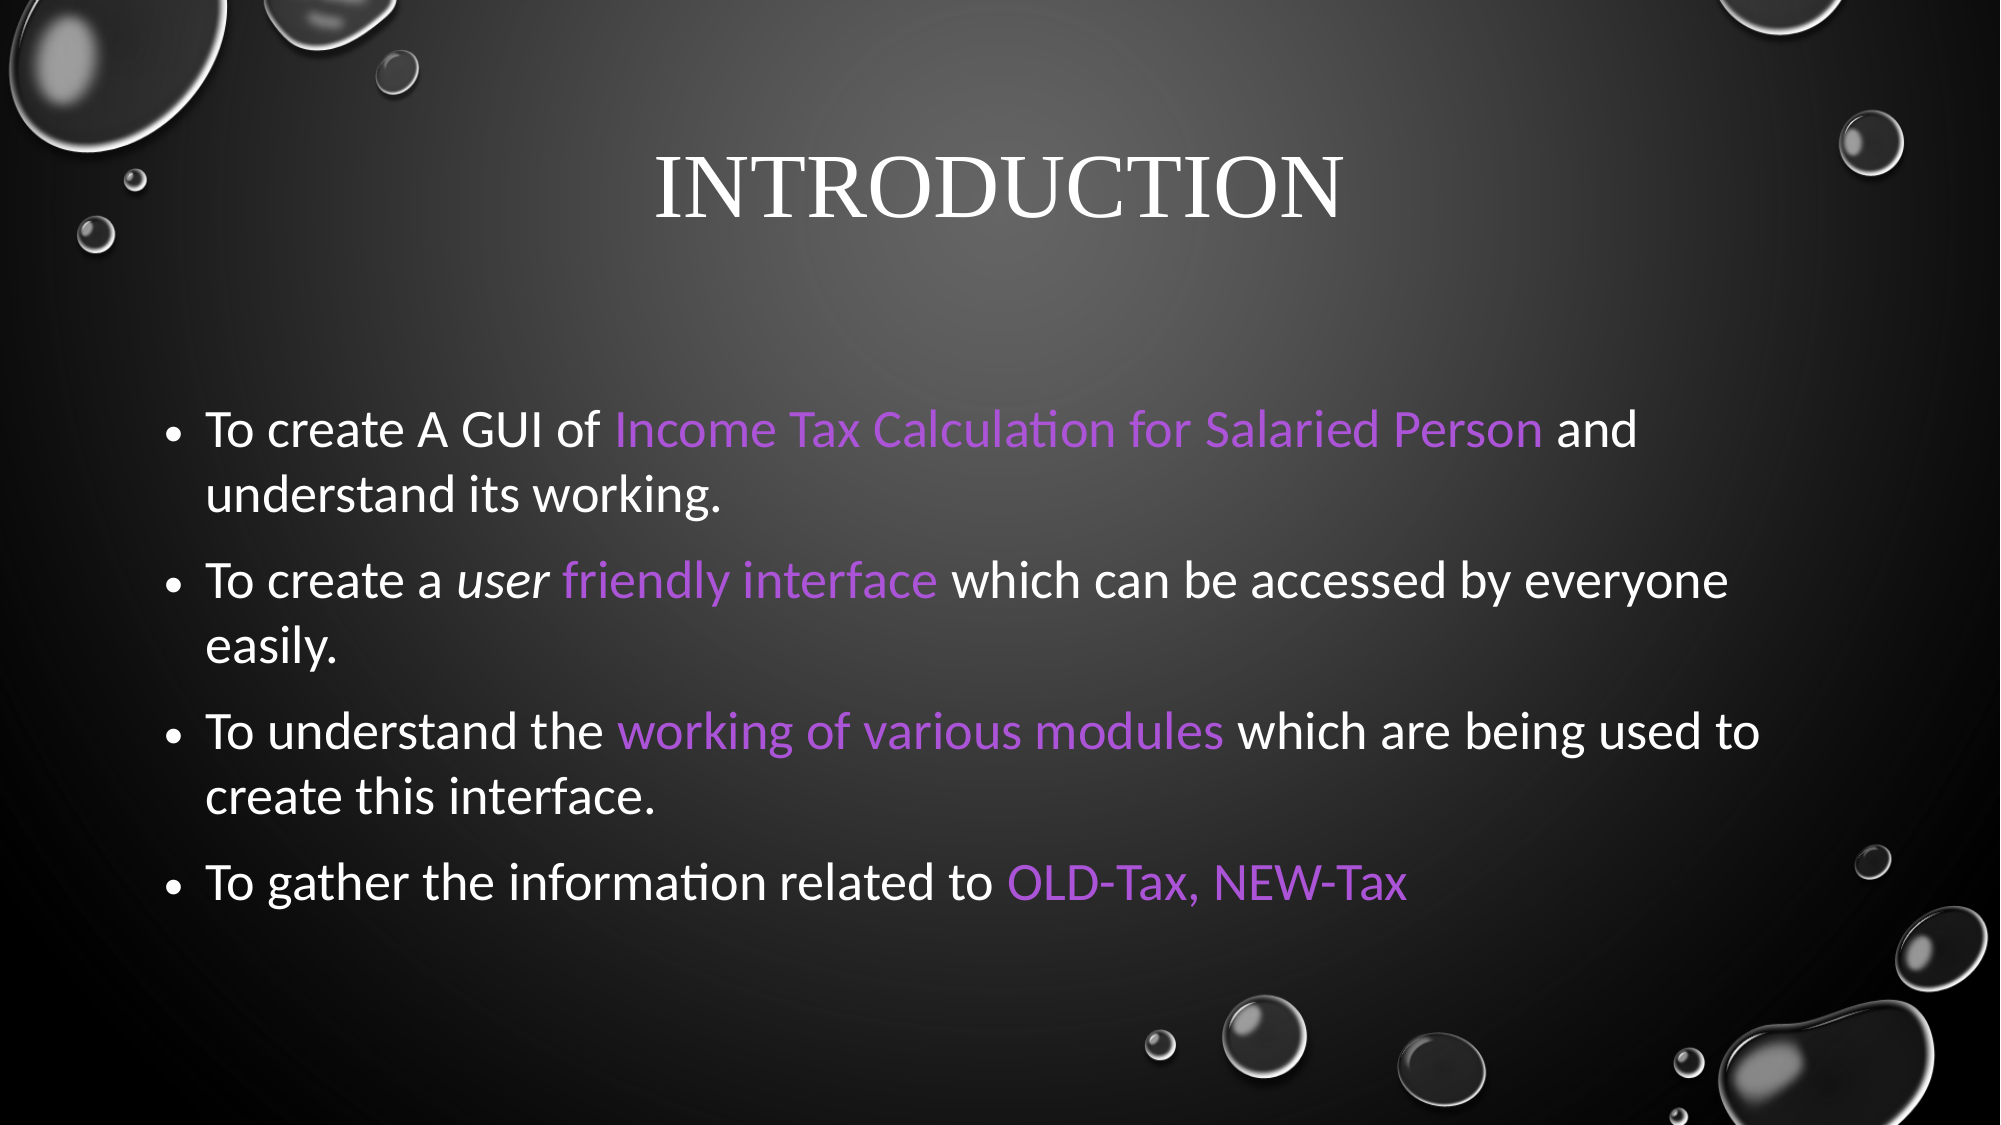

# Introduction
To create A GUI of Income Tax Calculation for Salaried Person and  understand its working.
To create a user friendly interface which can be accessed by everyone easily.
To understand the working of various modules which are being used to create this interface.
To gather the information related to OLD-Tax, NEW-Tax